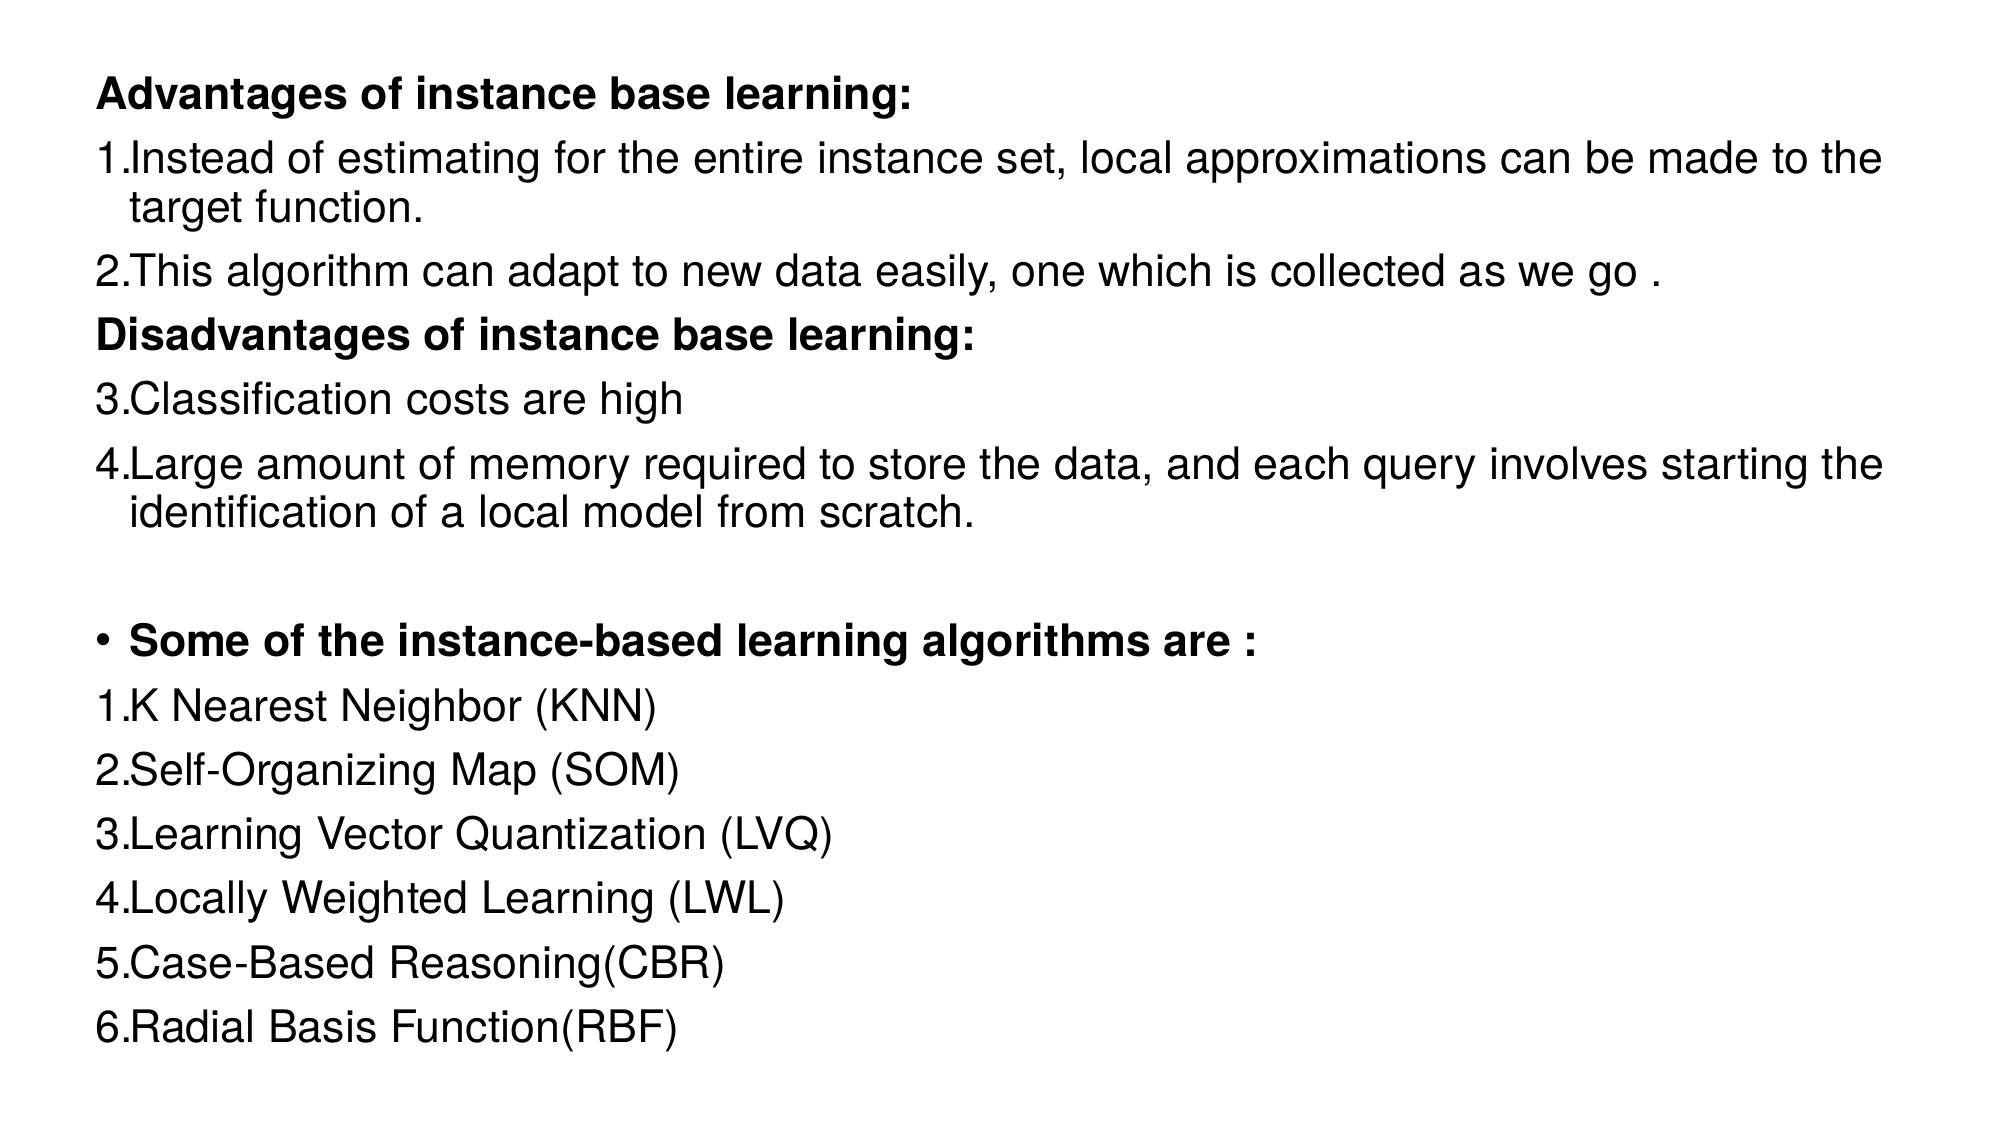

Advantages of instance base learning:
Instead of estimating for the entire instance set, local approximations can be made to the target function.
This algorithm can adapt to new data easily, one which is collected as we go .
Disadvantages of instance base learning:
Classification costs are high
Large amount of memory required to store the data, and each query involves starting the identification of a local model from scratch.

Some of the instance-based learning algorithms are :
K Nearest Neighbor (KNN)
Self-Organizing Map (SOM)
Learning Vector Quantization (LVQ)
Locally Weighted Learning (LWL)
Case-Based Reasoning(CBR)
Radial Basis Function(RBF)